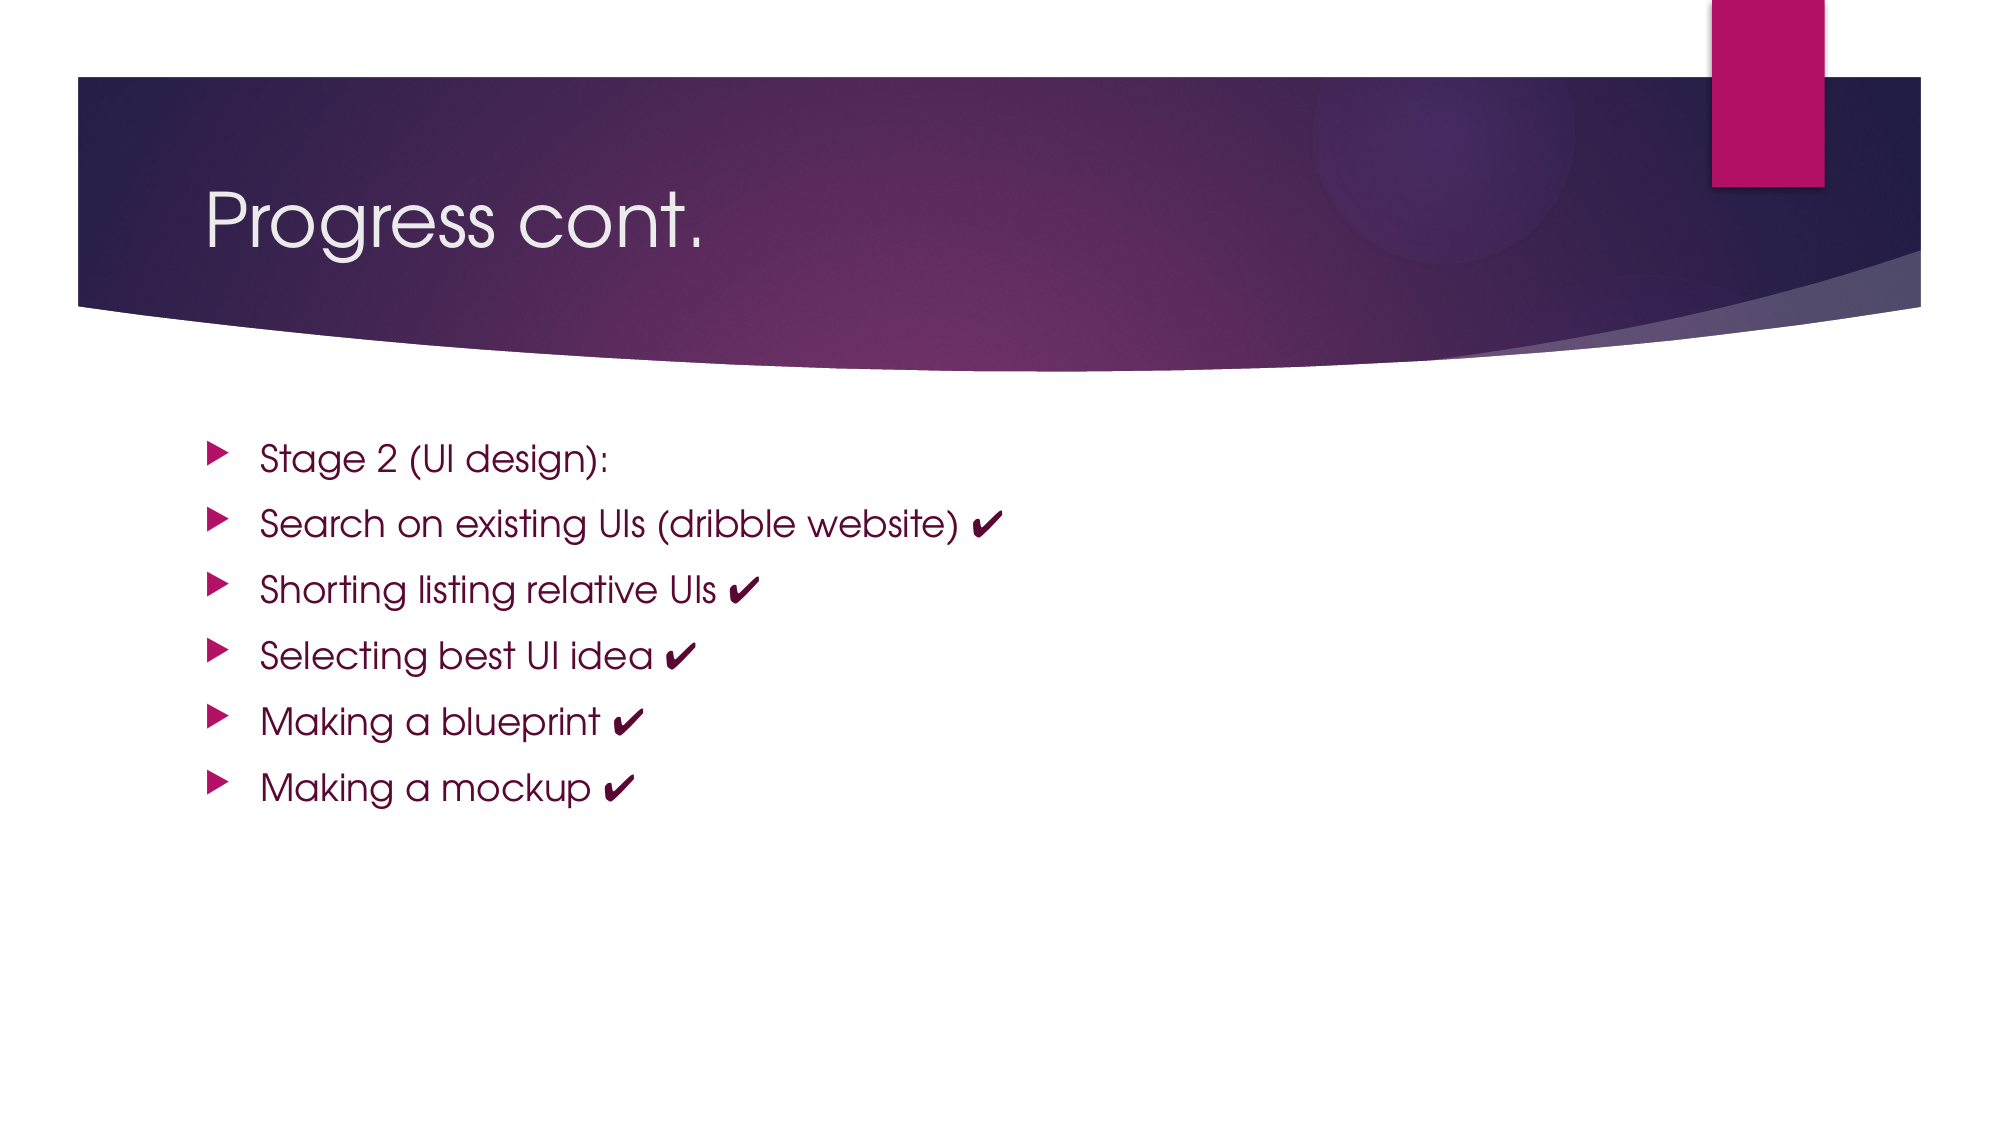

# Progress cont.
Stage 2 (UI design):
Search on existing UIs (dribble website) ✔
Shorting listing relative UIs ✔
Selecting best UI idea ✔
Making a blueprint ✔
Making a mockup ✔